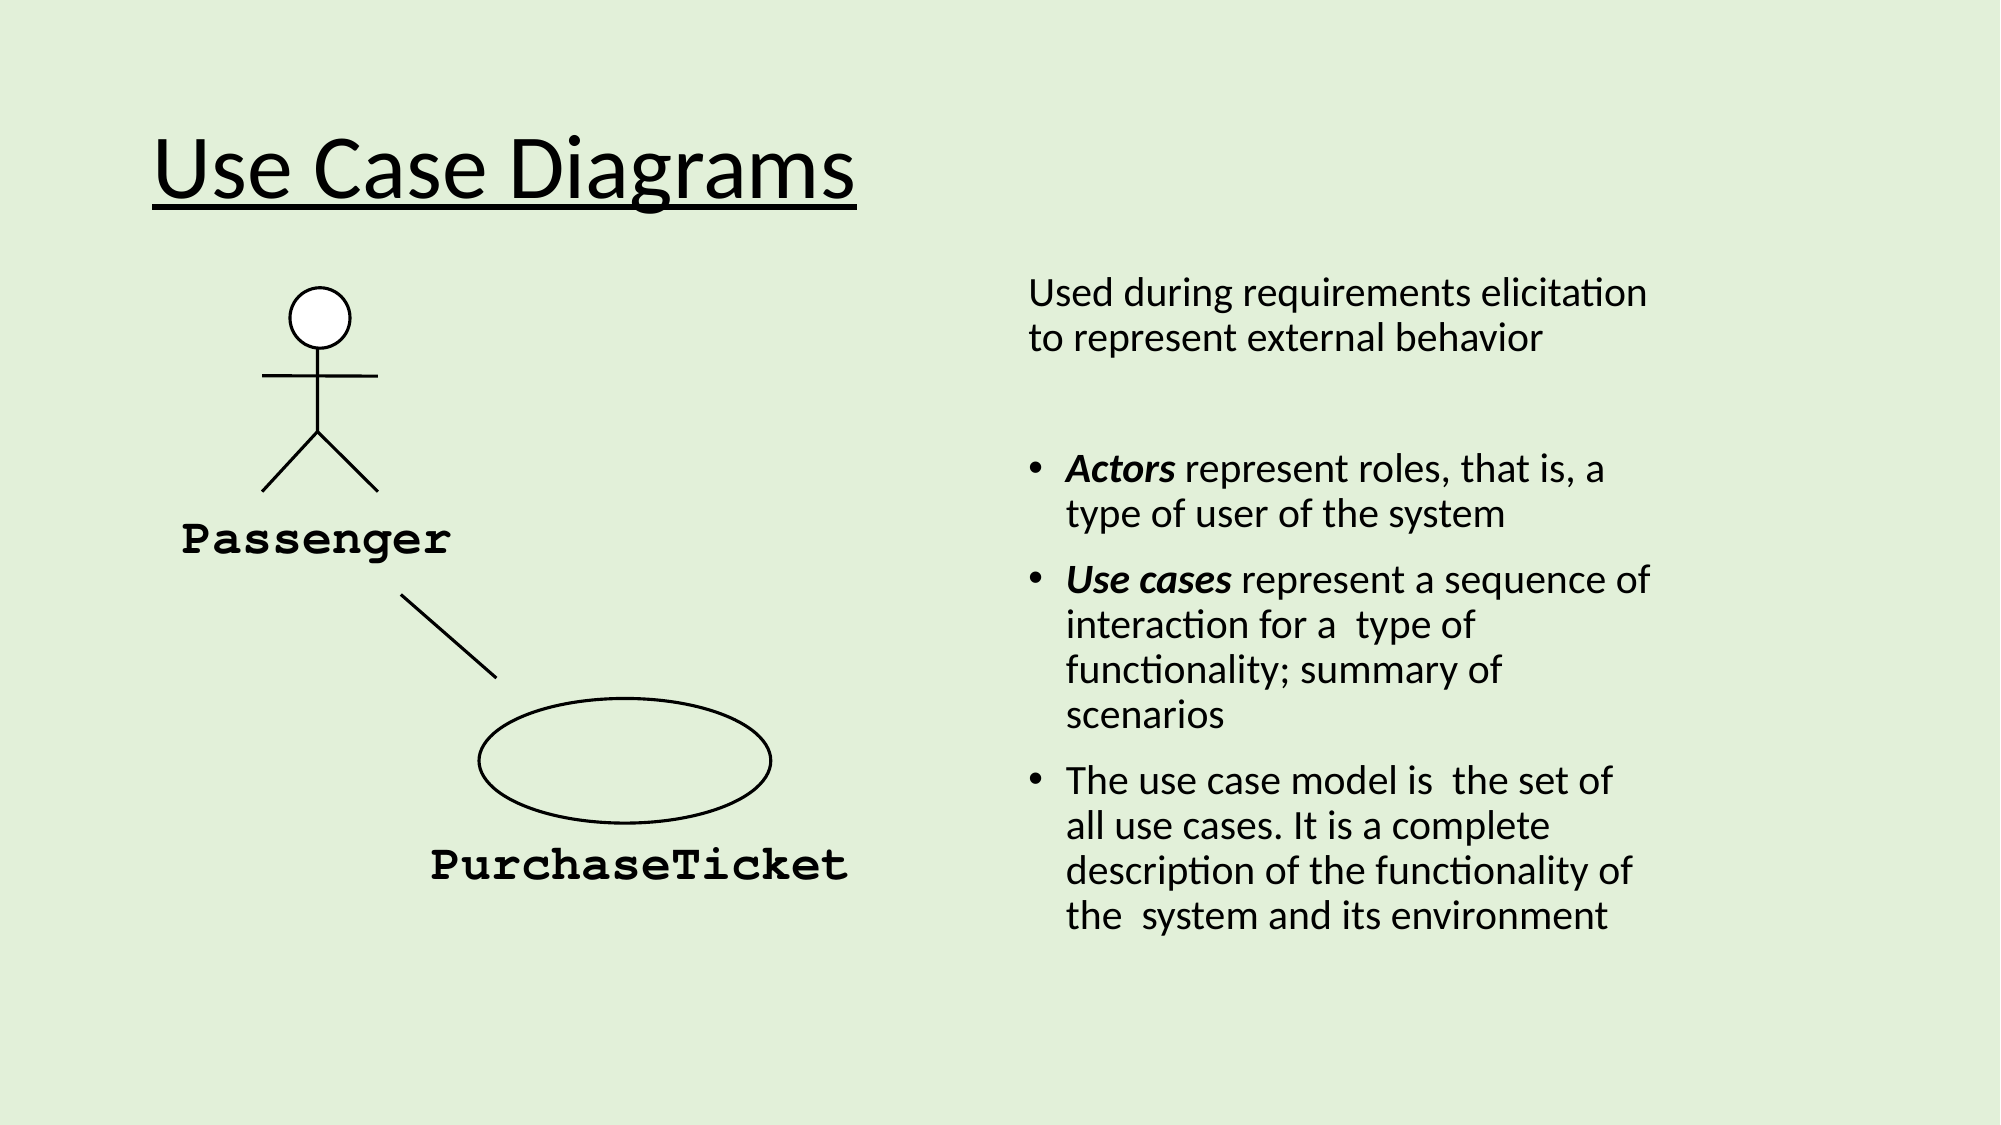

# Use Case Diagrams
Used during requirements elicitation to represent external behavior

Actors represent roles, that is, a type of user of the system
Use cases represent a sequence of interaction for a  type of functionality; summary of scenarios
The use case model is  the set of all use cases. It is a complete description of the functionality of the  system and its environment

Passenger

PurchaseTicket